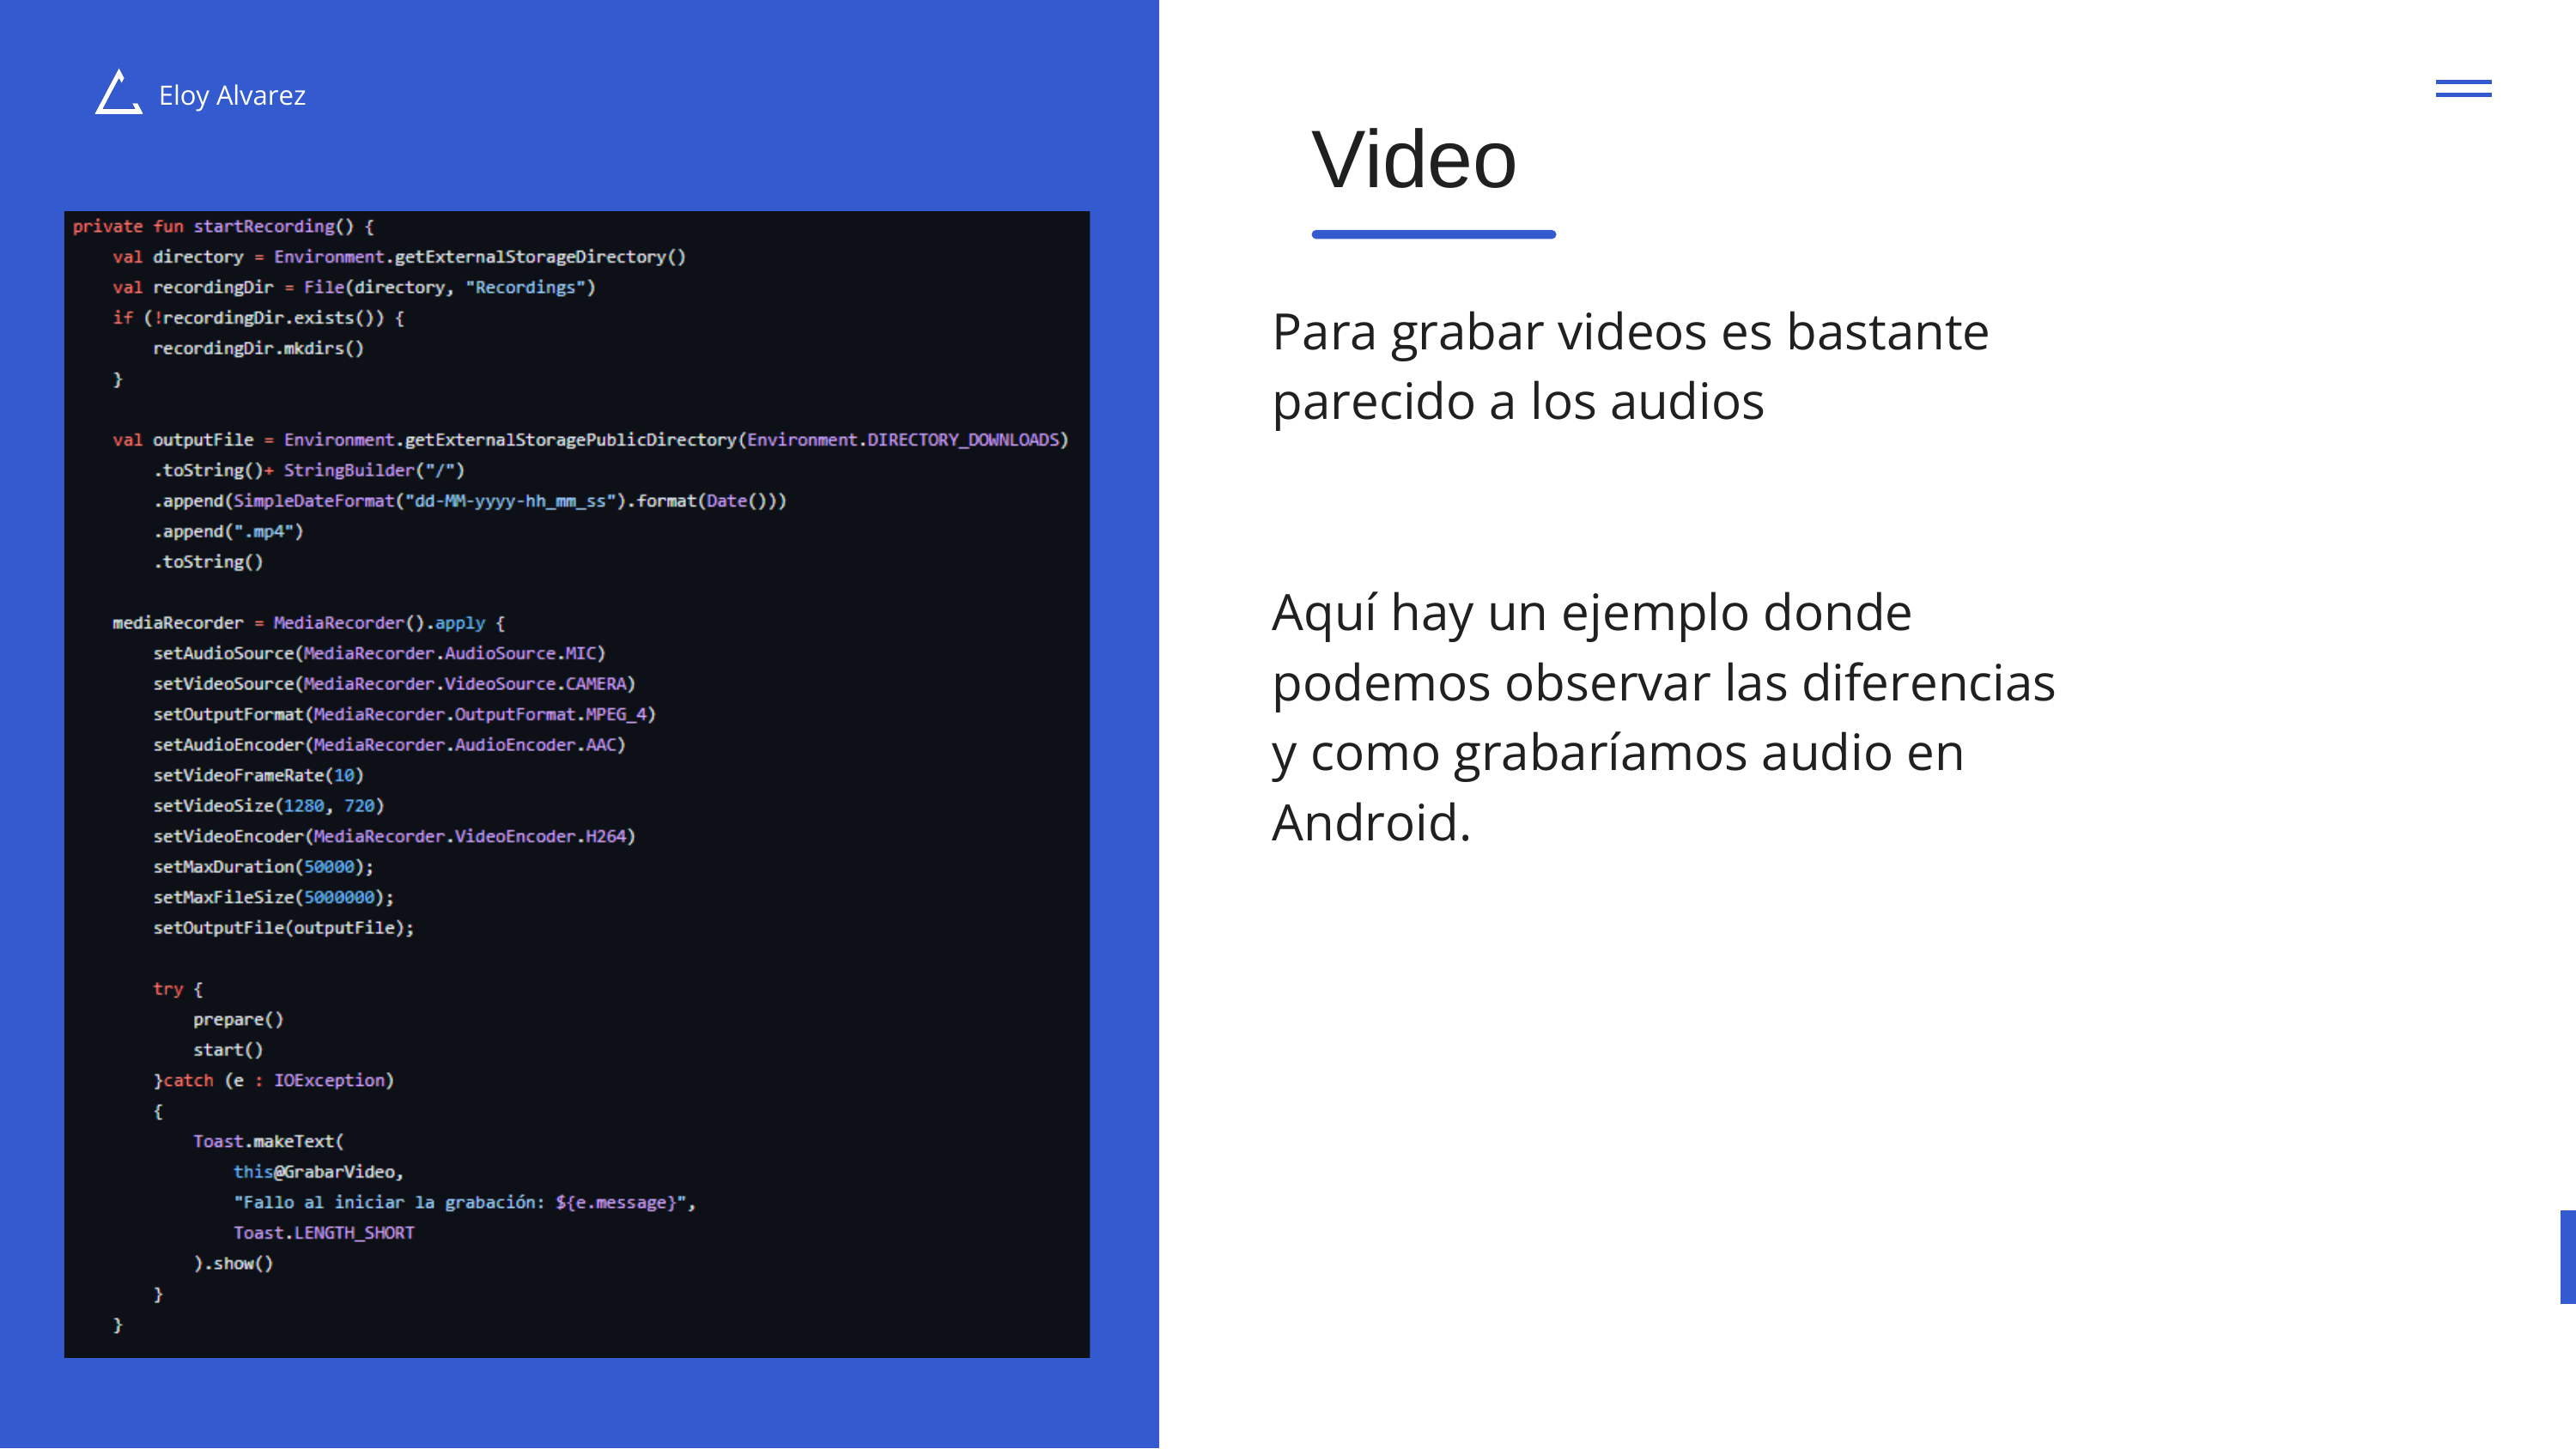

Eloy Alvarez

Video

Para grabar videos es bastante parecido a los audios

Aquí hay un ejemplo donde podemos observar las diferencias y como grabaríamos audio en Android.